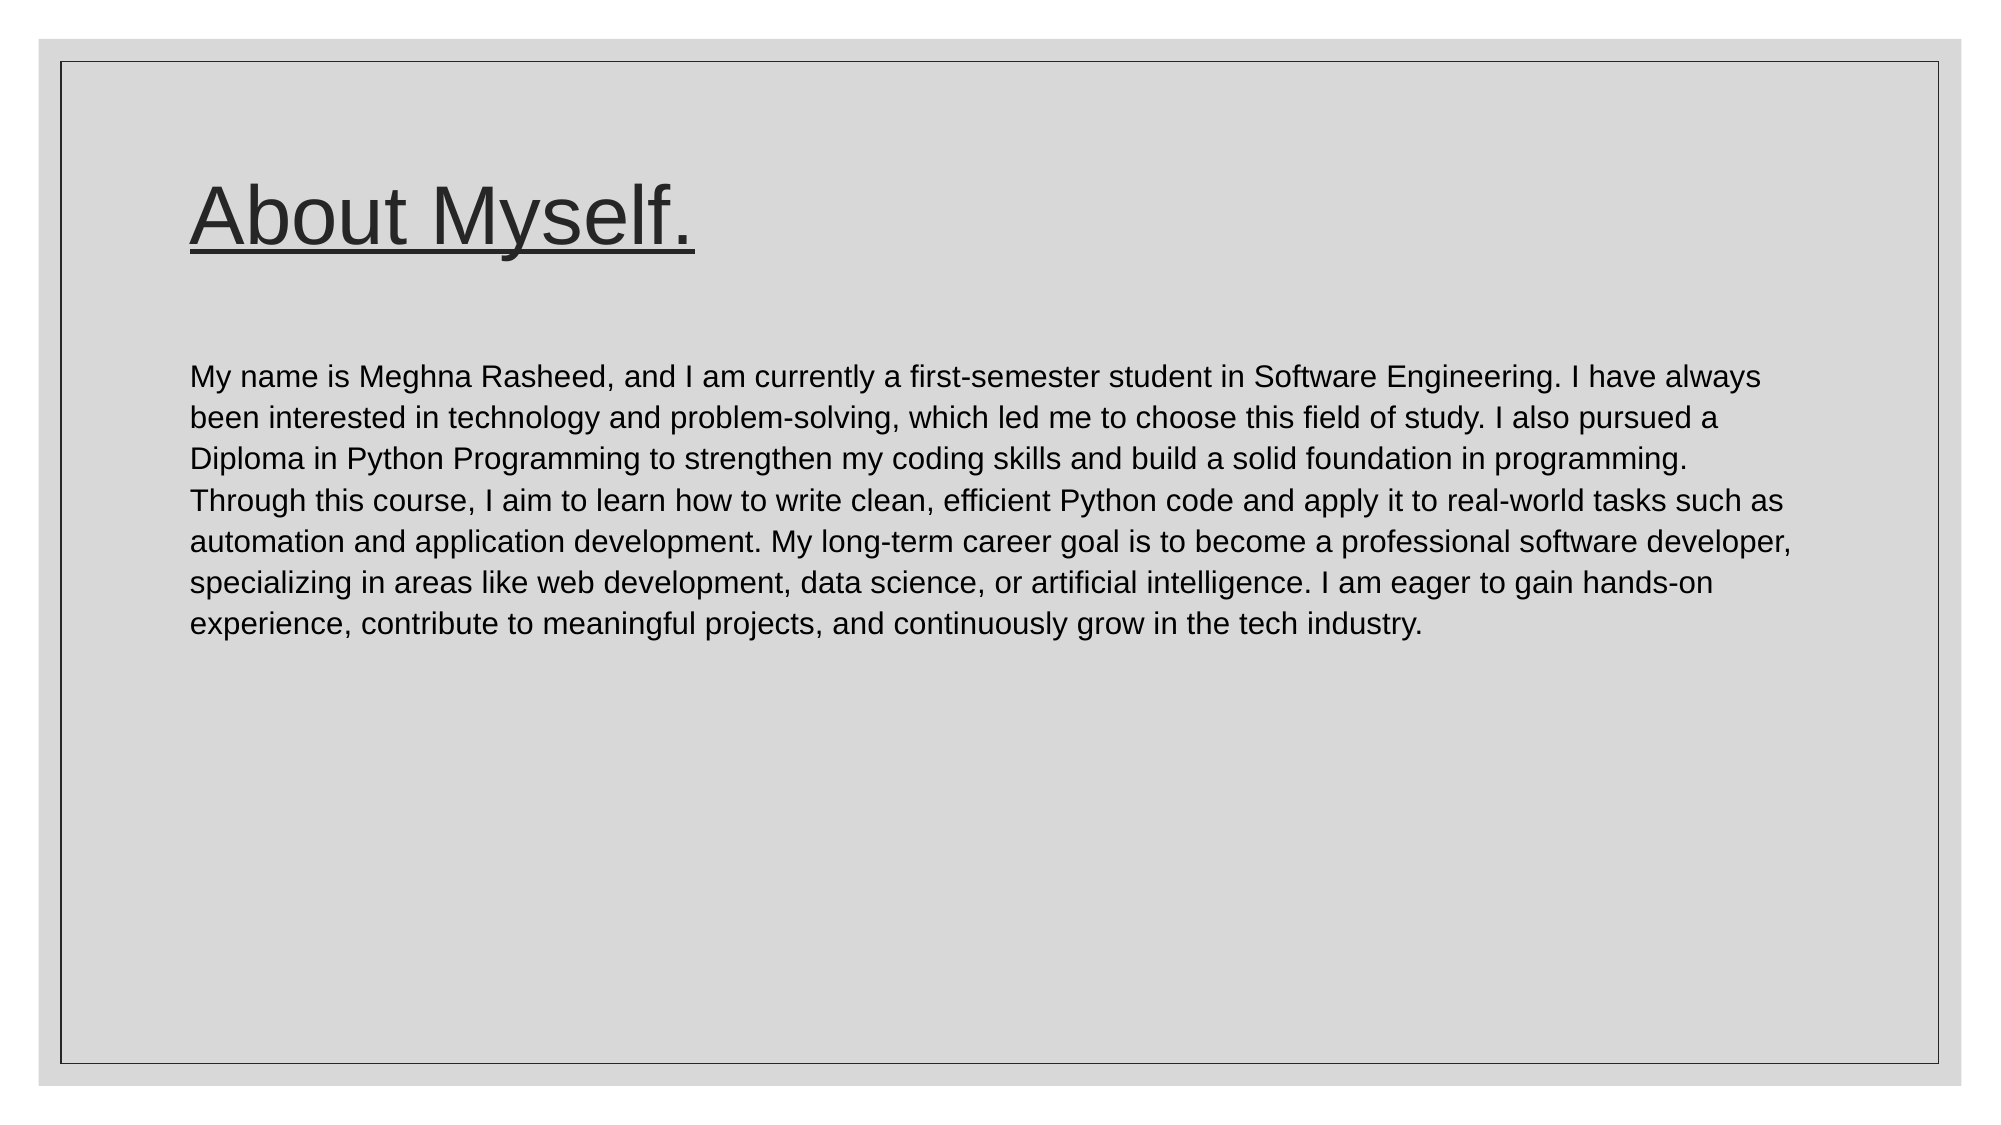

# About Myself.
My name is Meghna Rasheed, and I am currently a first-semester student in Software Engineering. I have always been interested in technology and problem-solving, which led me to choose this field of study. I also pursued a Diploma in Python Programming to strengthen my coding skills and build a solid foundation in programming. Through this course, I aim to learn how to write clean, efficient Python code and apply it to real-world tasks such as automation and application development. My long-term career goal is to become a professional software developer, specializing in areas like web development, data science, or artificial intelligence. I am eager to gain hands-on experience, contribute to meaningful projects, and continuously grow in the tech industry.